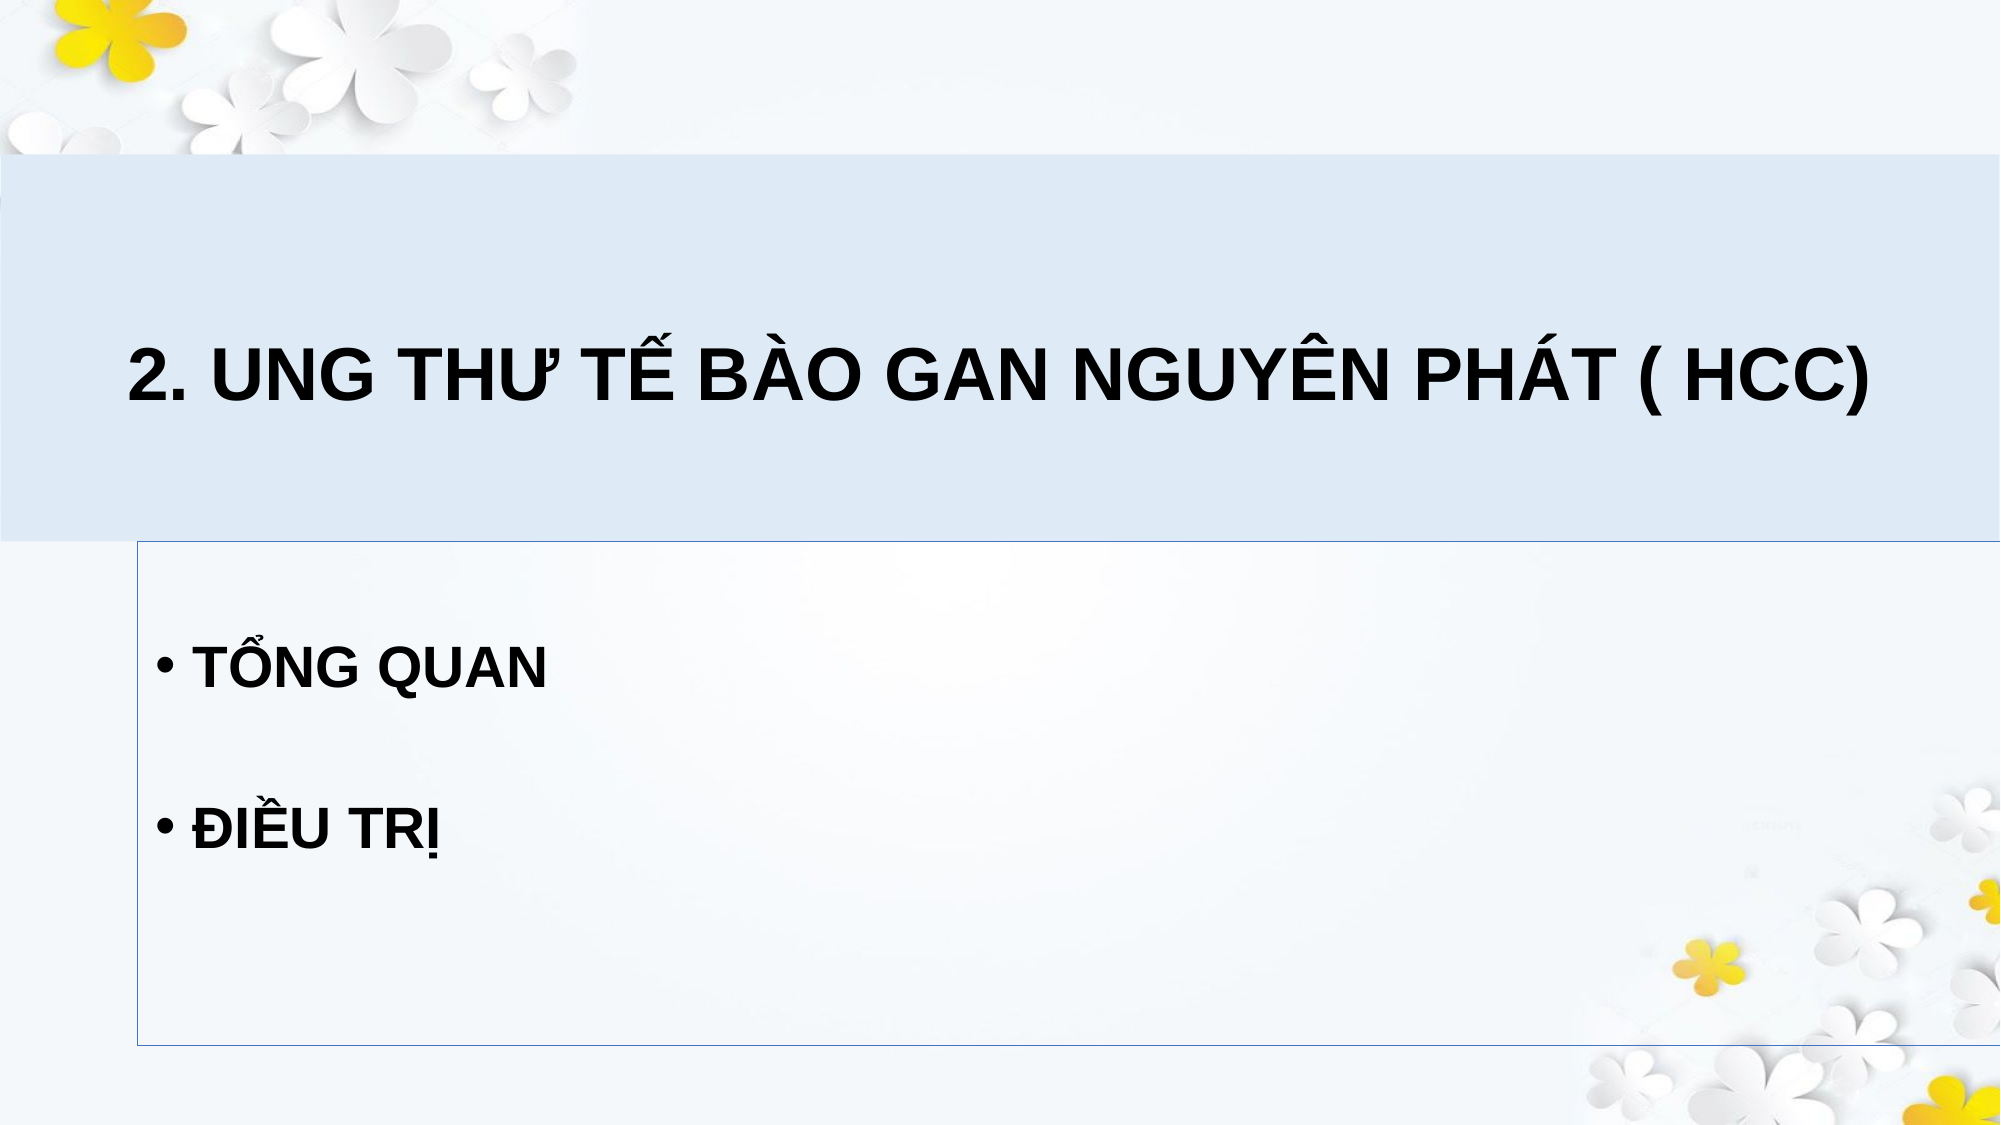

# 2. UNG THƯ TẾ BÀO GAN NGUYÊN PHÁT ( HCC)

TỔNG QUAN
ĐIỀU TRỊ